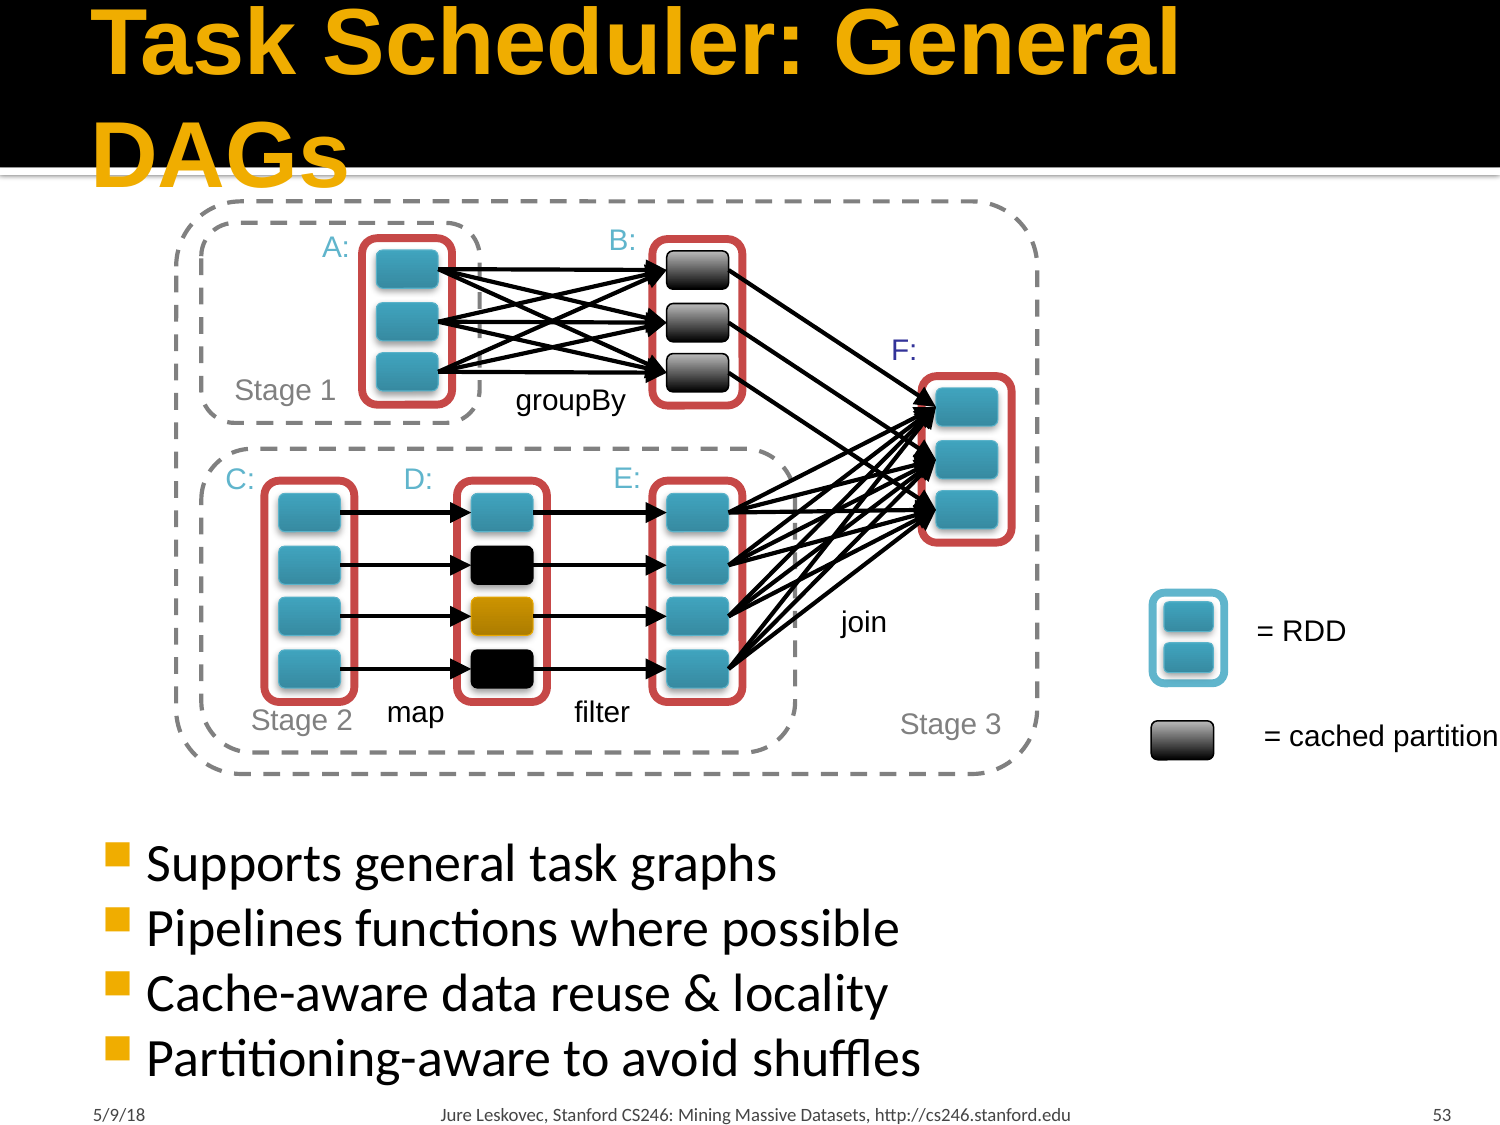

# Task Scheduler: General DAGs

B:
A:

F:

Stage 1
groupBy

E:
C:
D:

join

= RDD

map
filter
Stage 2
Stage 3
= cached partition

Supports general task graphs
Pipelines functions where possible
Cache-aware data reuse & locality
Partitioning-aware to avoid shuffles

5/9/18
Jure Leskovec, Stanford CS246: Mining Massive Datasets, http://cs246.stanford.edu
53